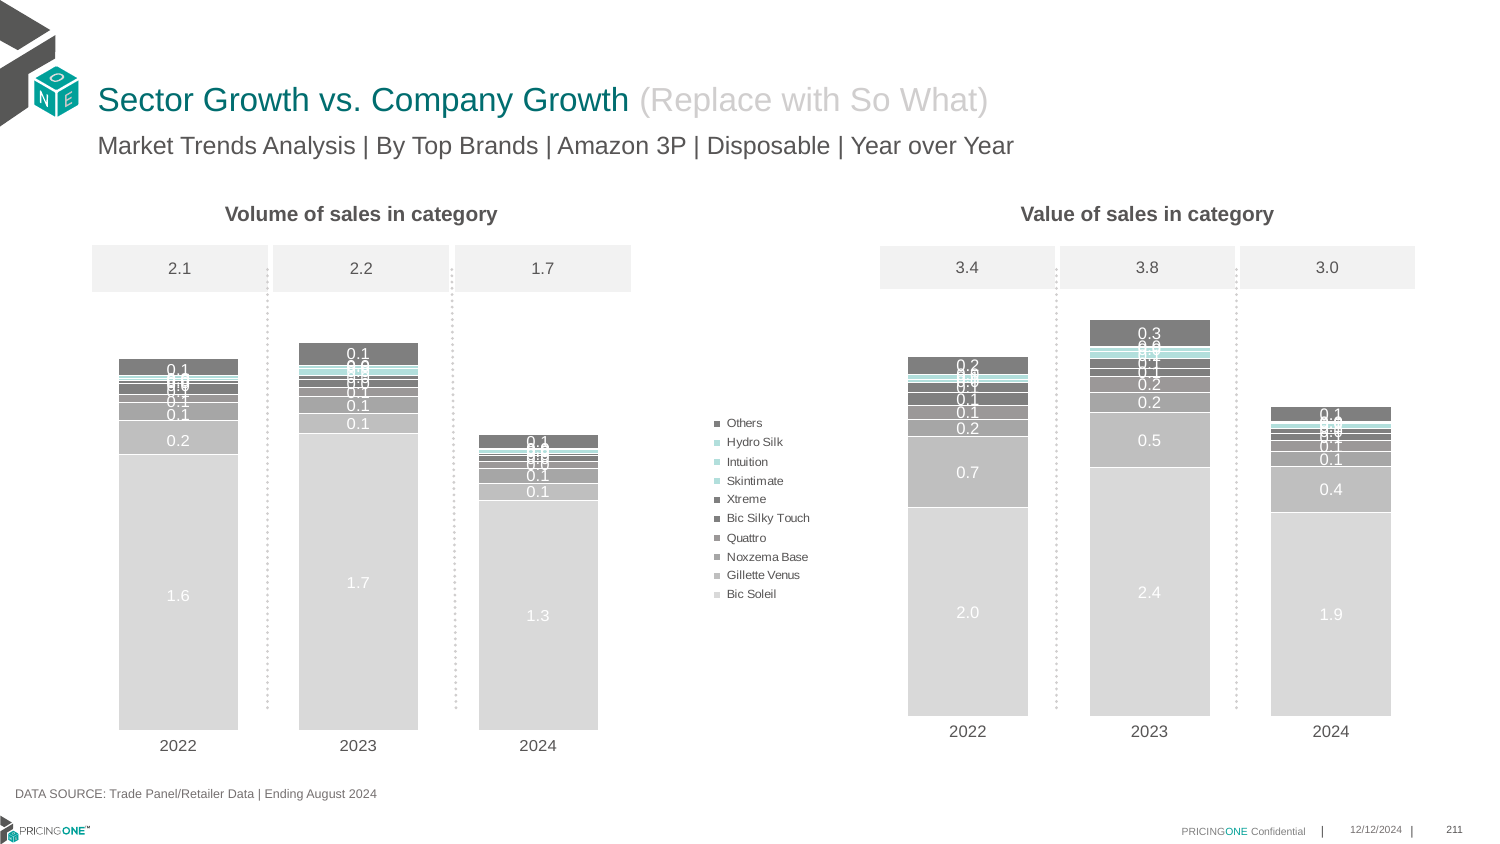

# Sector Growth vs. Company Growth (Replace with So What)
Market Trends Analysis | By Top Brands | Amazon 3P | Disposable | Year over Year
| Value of sales in category |  |  |
| --- | --- | --- |
| 3.4 | 3.8 | 3.0 |
| Volume of sales in category |  |  |
| --- | --- | --- |
| 2.1 | 2.2 | 1.7 |

### Chart

| Category | Bic Soleil | Gillette Venus | Noxzema Base | Quattro | Bic Silky Touch | Xtreme | Skintimate | Intuition | Hydro Silk | Others |
|---|---|---|---|---|---|---|---|---|---|---|
| 2022 | 1.993228 | 0.679902 | 0.161204 | 0.134616 | 0.126506 | 0.087039 | 0.033724 | 0.0508 | 0.0 | 0.167246 |
| 2023 | 2.371115 | 0.532185 | 0.186214 | 0.154733 | 0.078733 | 0.092189 | 0.065363 | 0.044913 | 0.008035 | 0.25132 |
| 2024 | 1.940539 | 0.448259 | 0.136031 | 0.107164 | 0.070219 | 0.043309 | 0.050569 | 0.006193 | 0.013353 | 0.142391 |

### Chart

| Category | Bic Soleil | Gillette Venus | Noxzema Base | Quattro | Bic Silky Touch | Xtreme | Skintimate | Intuition | Hydro Silk | Others |
|---|---|---|---|---|---|---|---|---|---|---|
| 2022 | 1.592381 | 0.193182 | 0.104232 | 0.051166 | 0.058803 | 0.016304 | 0.013972 | 0.01519 | 0.0 | 0.10286 |
| 2023 | 1.710979 | 0.119471 | 0.093978 | 0.055533 | 0.046279 | 0.019531 | 0.044986 | 0.012331 | 0.003455 | 0.134155 |
| 2024 | 1.327848 | 0.099711 | 0.083732 | 0.0423 | 0.032924 | 0.010948 | 0.022993 | 0.001281 | 0.007077 | 0.076369 |
DATA SOURCE: Trade Panel/Retailer Data | Ending August 2024

12/12/2024
211